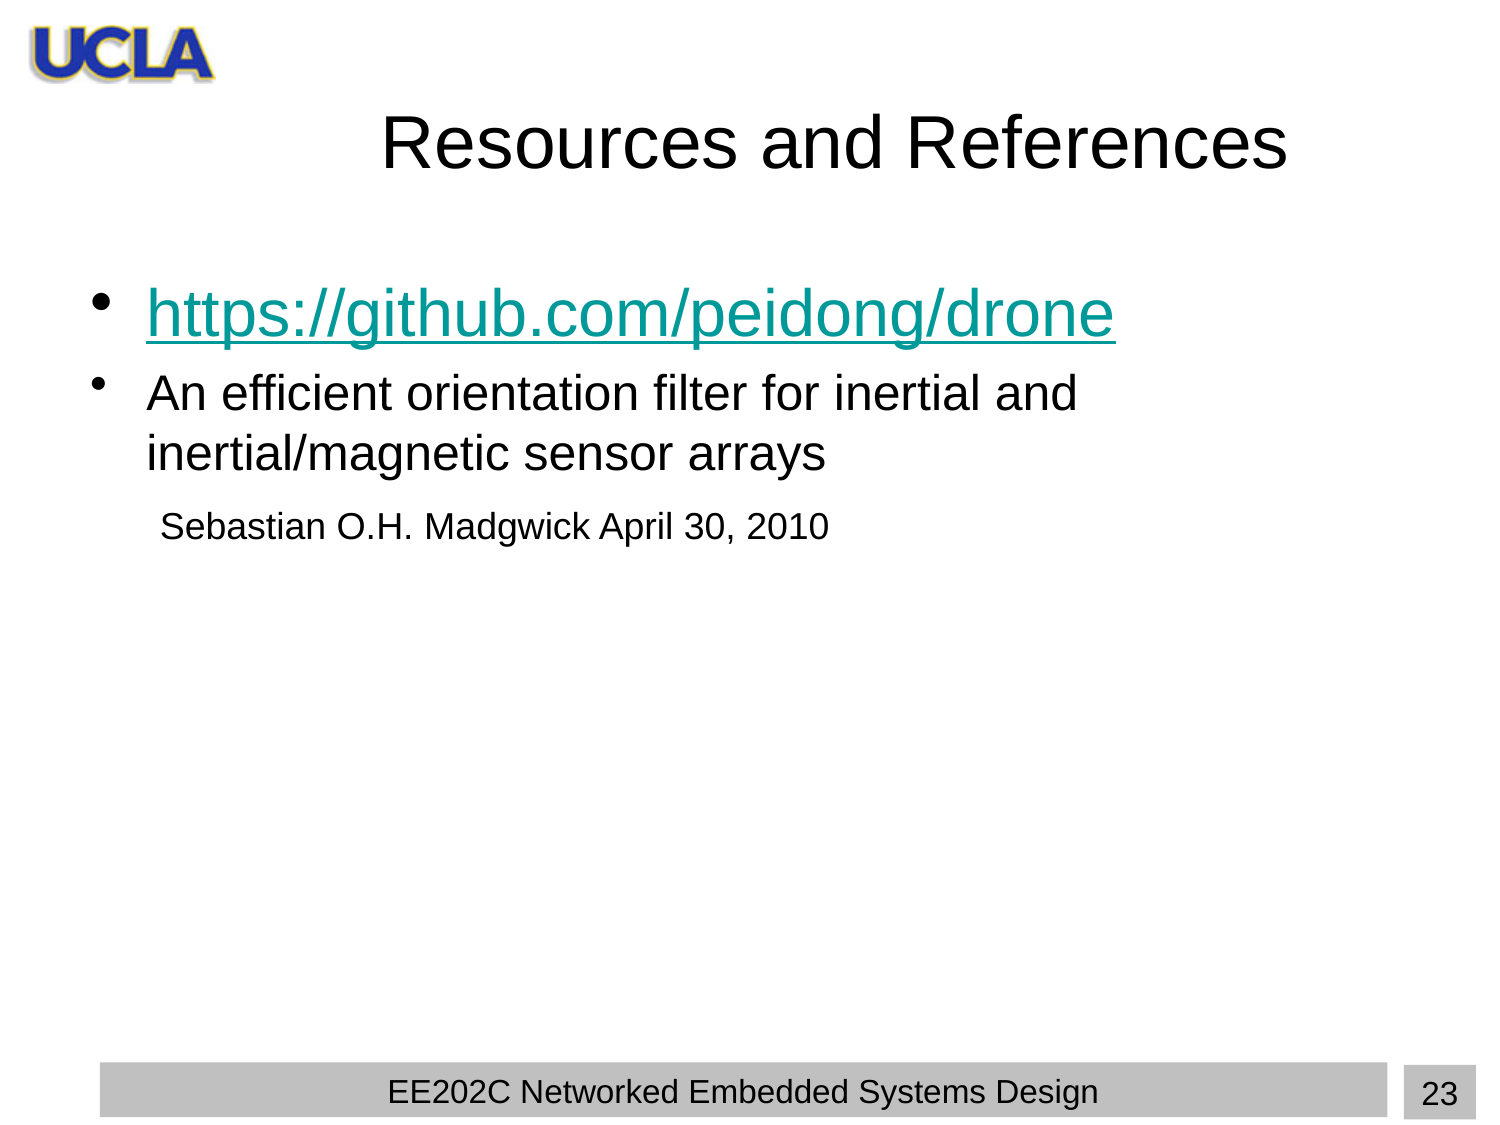

# Resources and References
https://github.com/peidong/drone
An efficient orientation filter for inertial and inertial/magnetic sensor arrays
     Sebastian O.H. Madgwick April 30, 2010